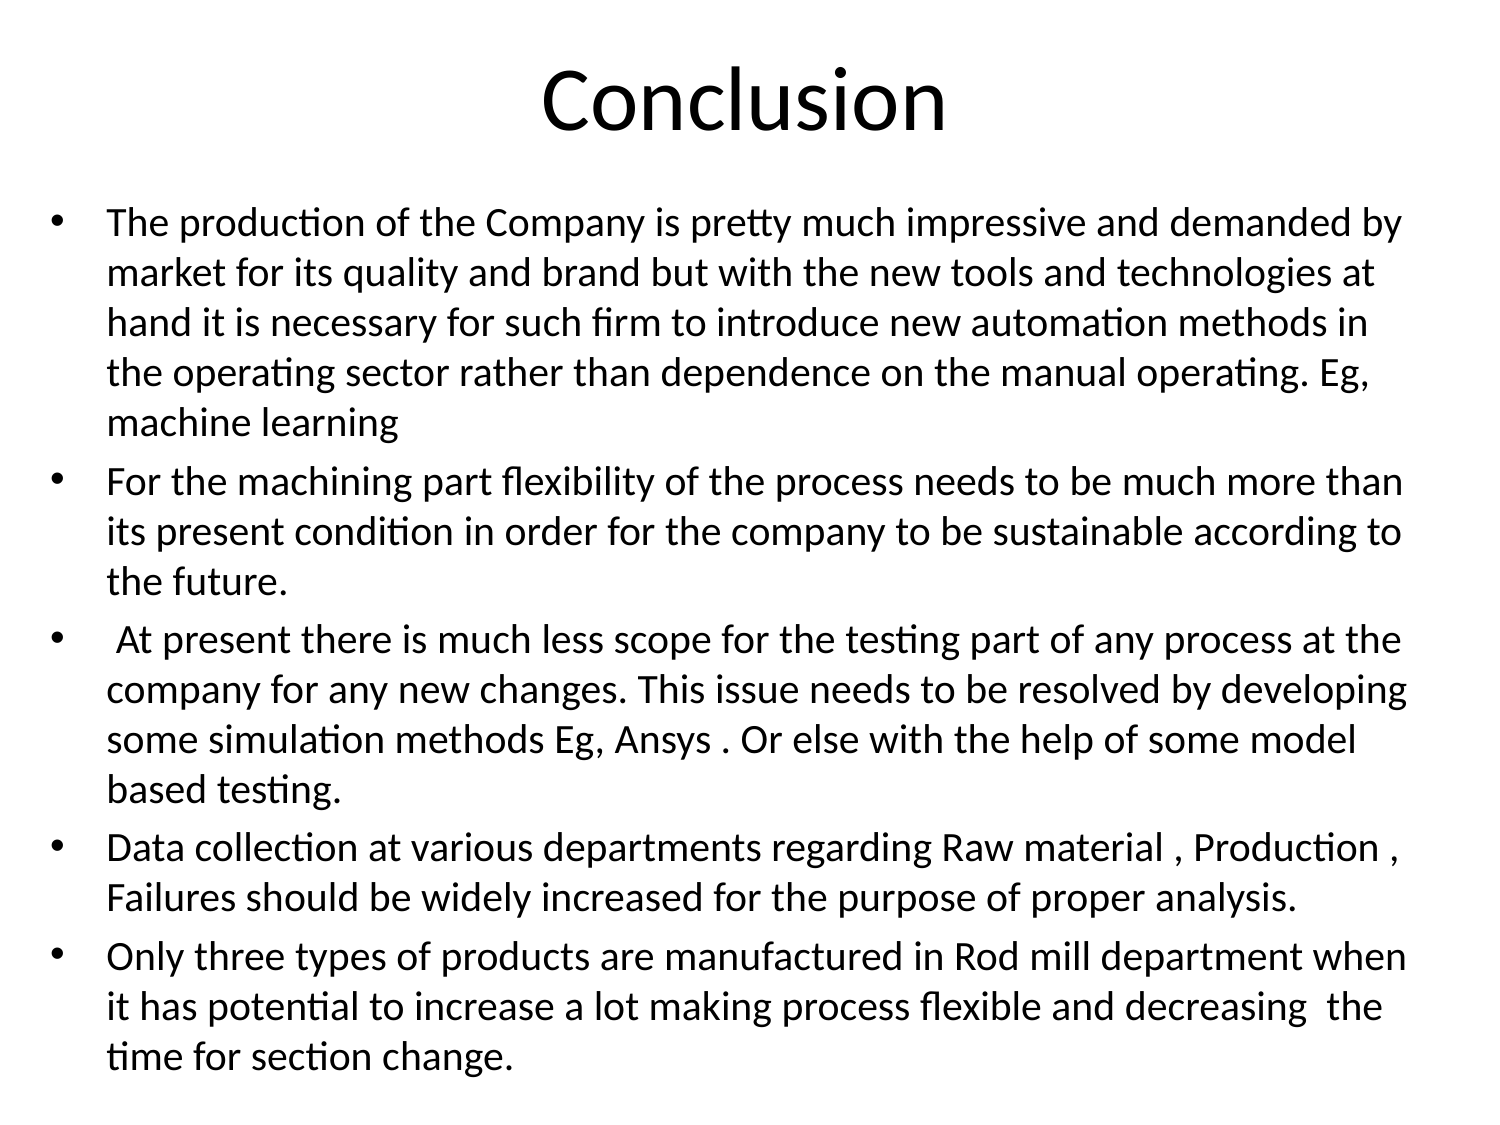

# Conclusion
The production of the Company is pretty much impressive and demanded by market for its quality and brand but with the new tools and technologies at hand it is necessary for such firm to introduce new automation methods in the operating sector rather than dependence on the manual operating. Eg, machine learning
For the machining part flexibility of the process needs to be much more than its present condition in order for the company to be sustainable according to the future.
 At present there is much less scope for the testing part of any process at the company for any new changes. This issue needs to be resolved by developing some simulation methods Eg, Ansys . Or else with the help of some model based testing.
Data collection at various departments regarding Raw material , Production , Failures should be widely increased for the purpose of proper analysis.
Only three types of products are manufactured in Rod mill department when it has potential to increase a lot making process flexible and decreasing  the time for section change.